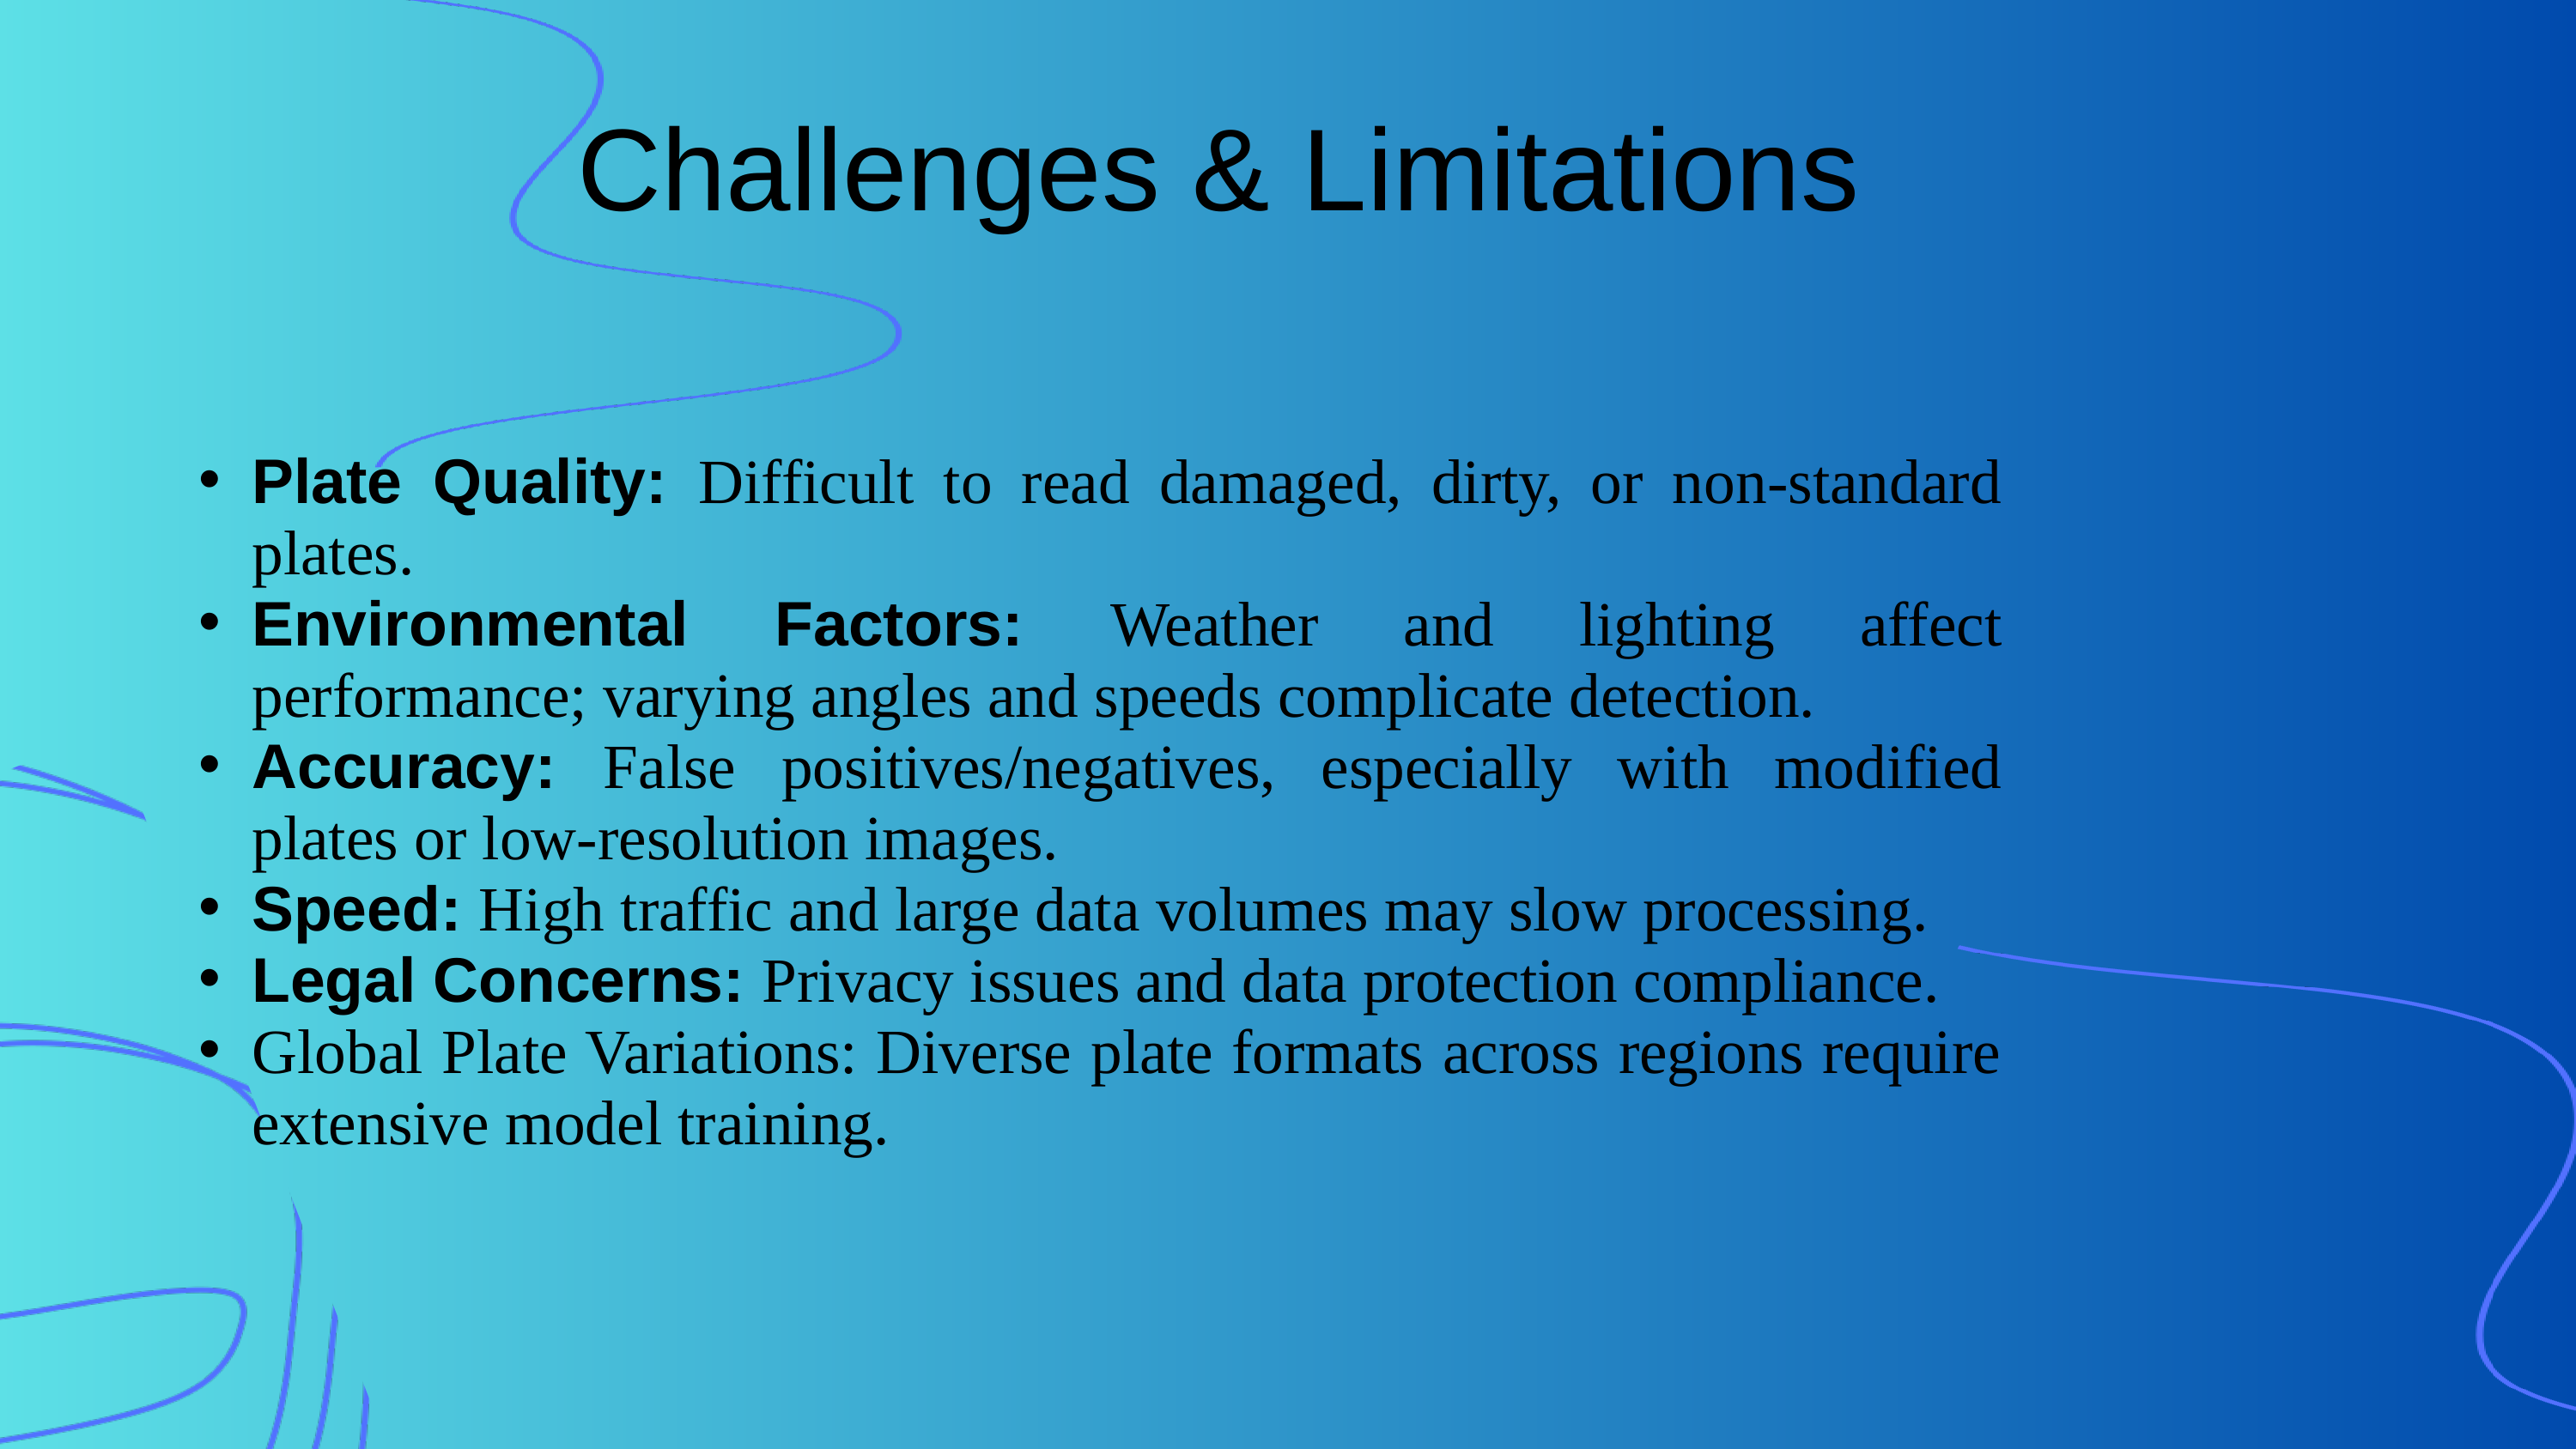

Challenges & Limitations
Plate Quality: Difficult to read damaged, dirty, or non-standard plates.
Environmental Factors: Weather and lighting affect performance; varying angles and speeds complicate detection.
Accuracy: False positives/negatives, especially with modified plates or low-resolution images.
Speed: High traffic and large data volumes may slow processing.
Legal Concerns: Privacy issues and data protection compliance.
Global Plate Variations: Diverse plate formats across regions require extensive model training.